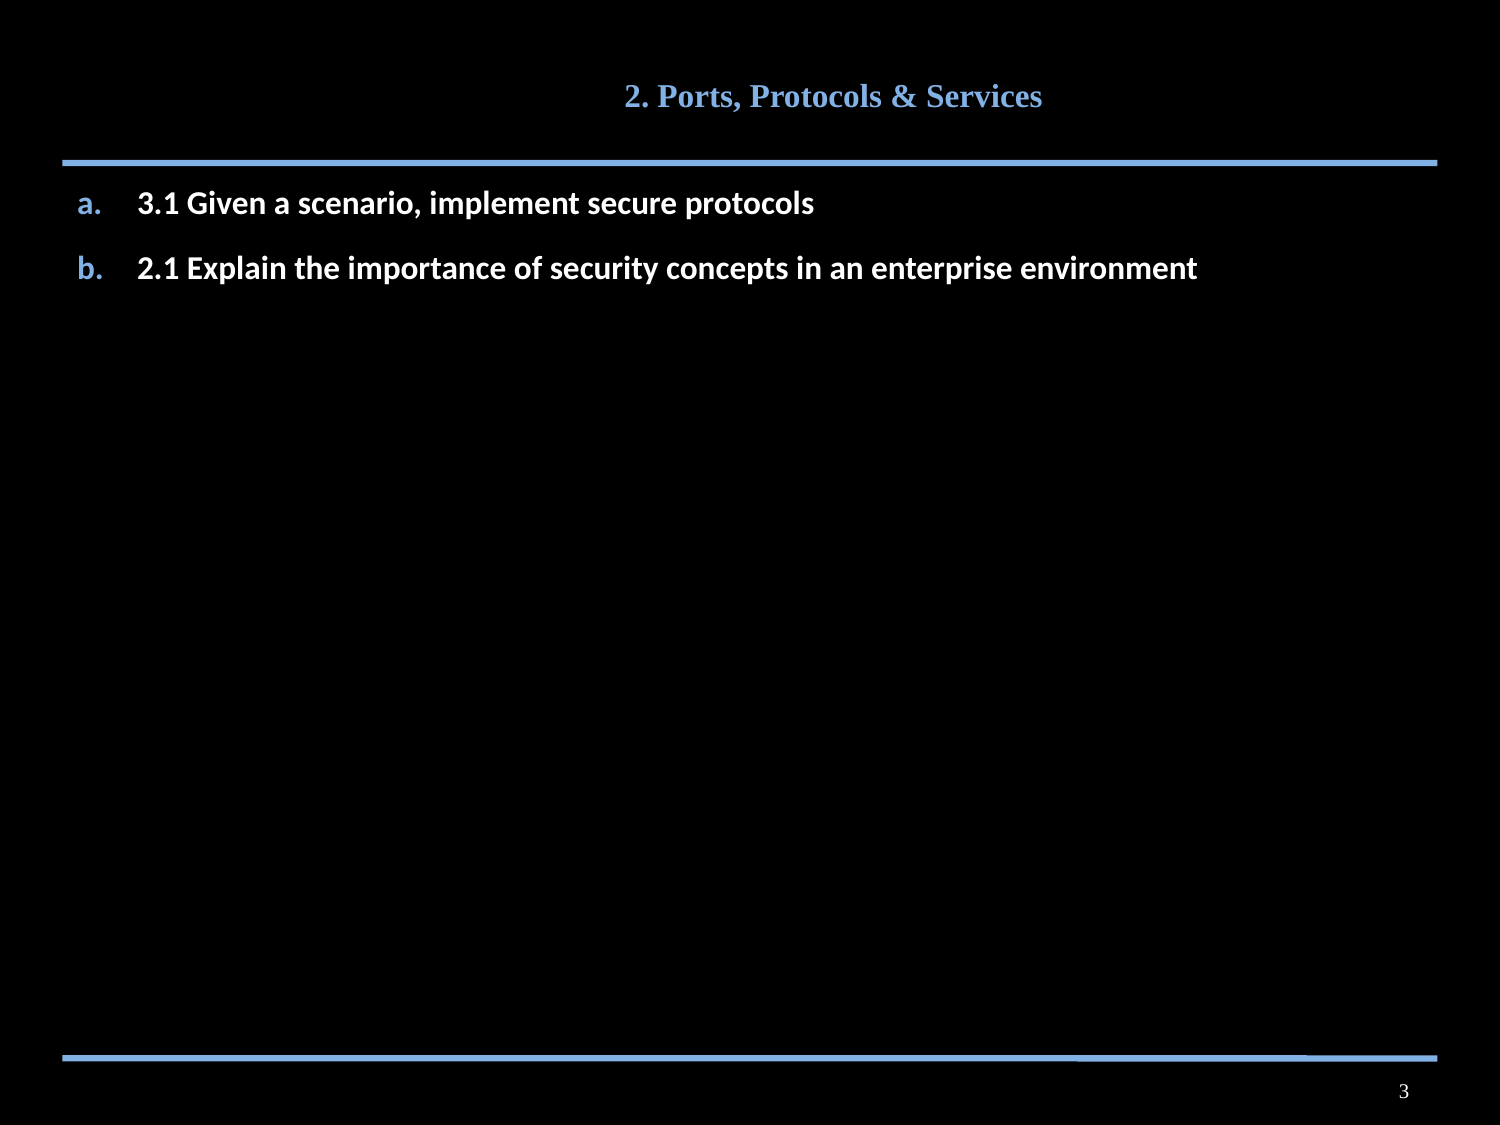

# 2. Ports, Protocols & Services
3.1 Given a scenario, implement secure protocols
2.1 Explain the importance of security concepts in an enterprise environment
3